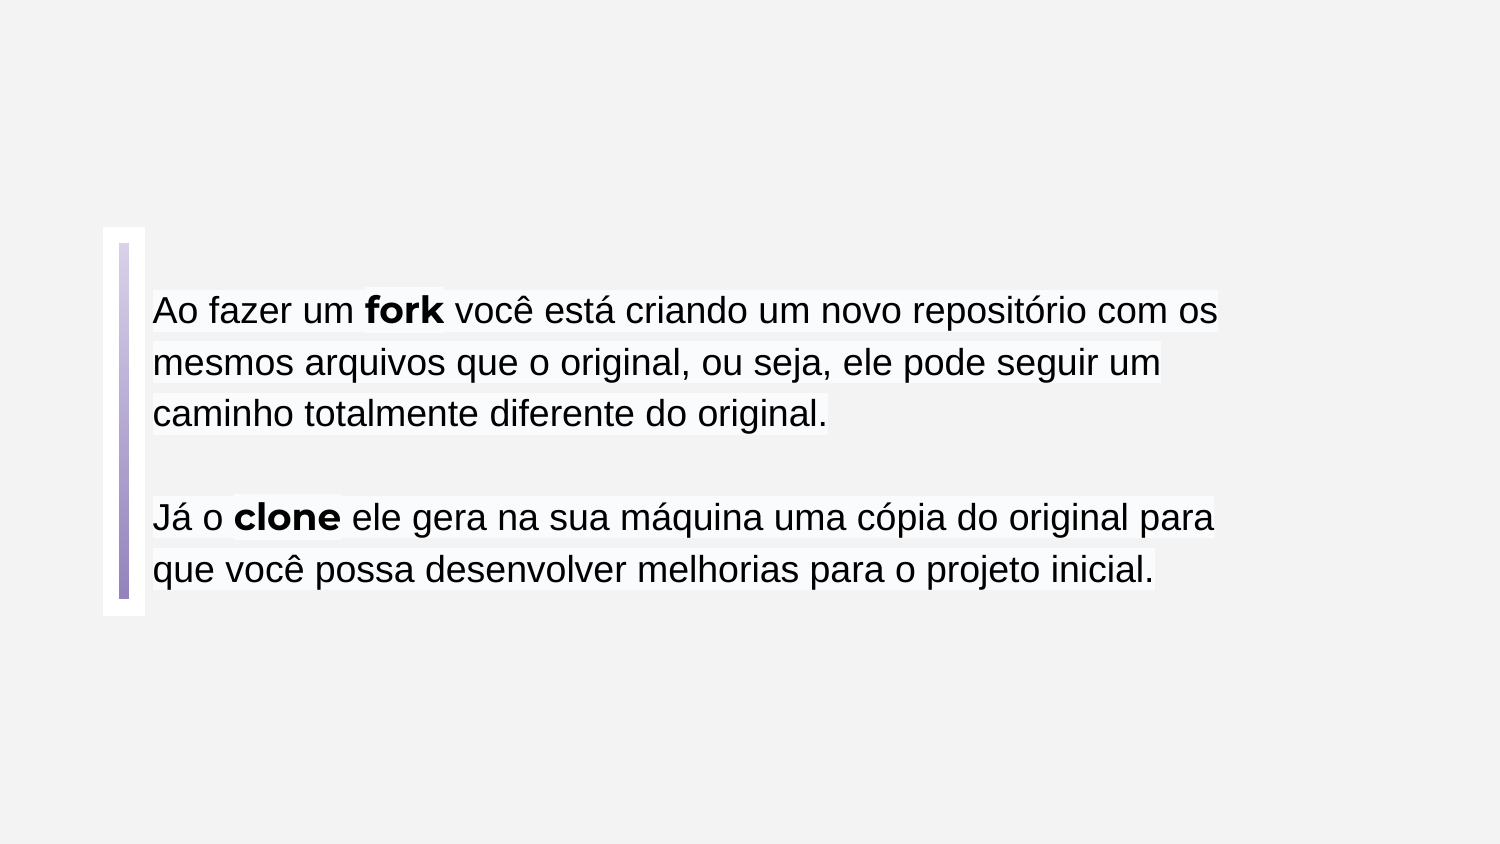

Ao fazer um fork você está criando um novo repositório com os mesmos arquivos que o original, ou seja, ele pode seguir um caminho totalmente diferente do original.

Já o clone ele gera na sua máquina uma cópia do original para que você possa desenvolver melhorias para o projeto inicial.